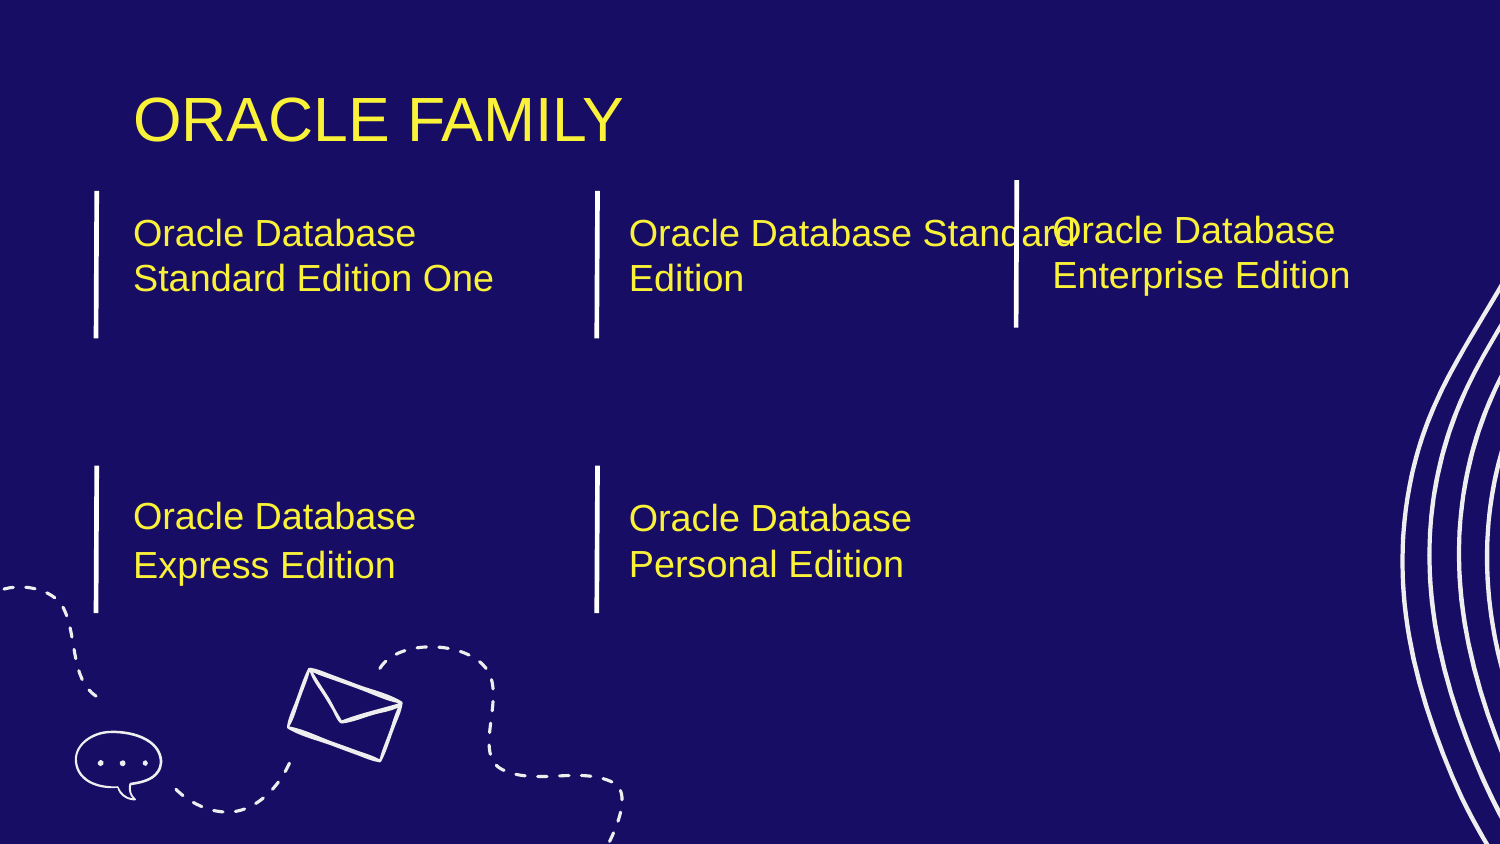

ORACLE FAMILY

# Oracle Database Standard Edition One
Oracle Database Enterprise Edition

Oracle Database Standard Edition
Oracle Database Express Edition
Oracle Database Personal Edition